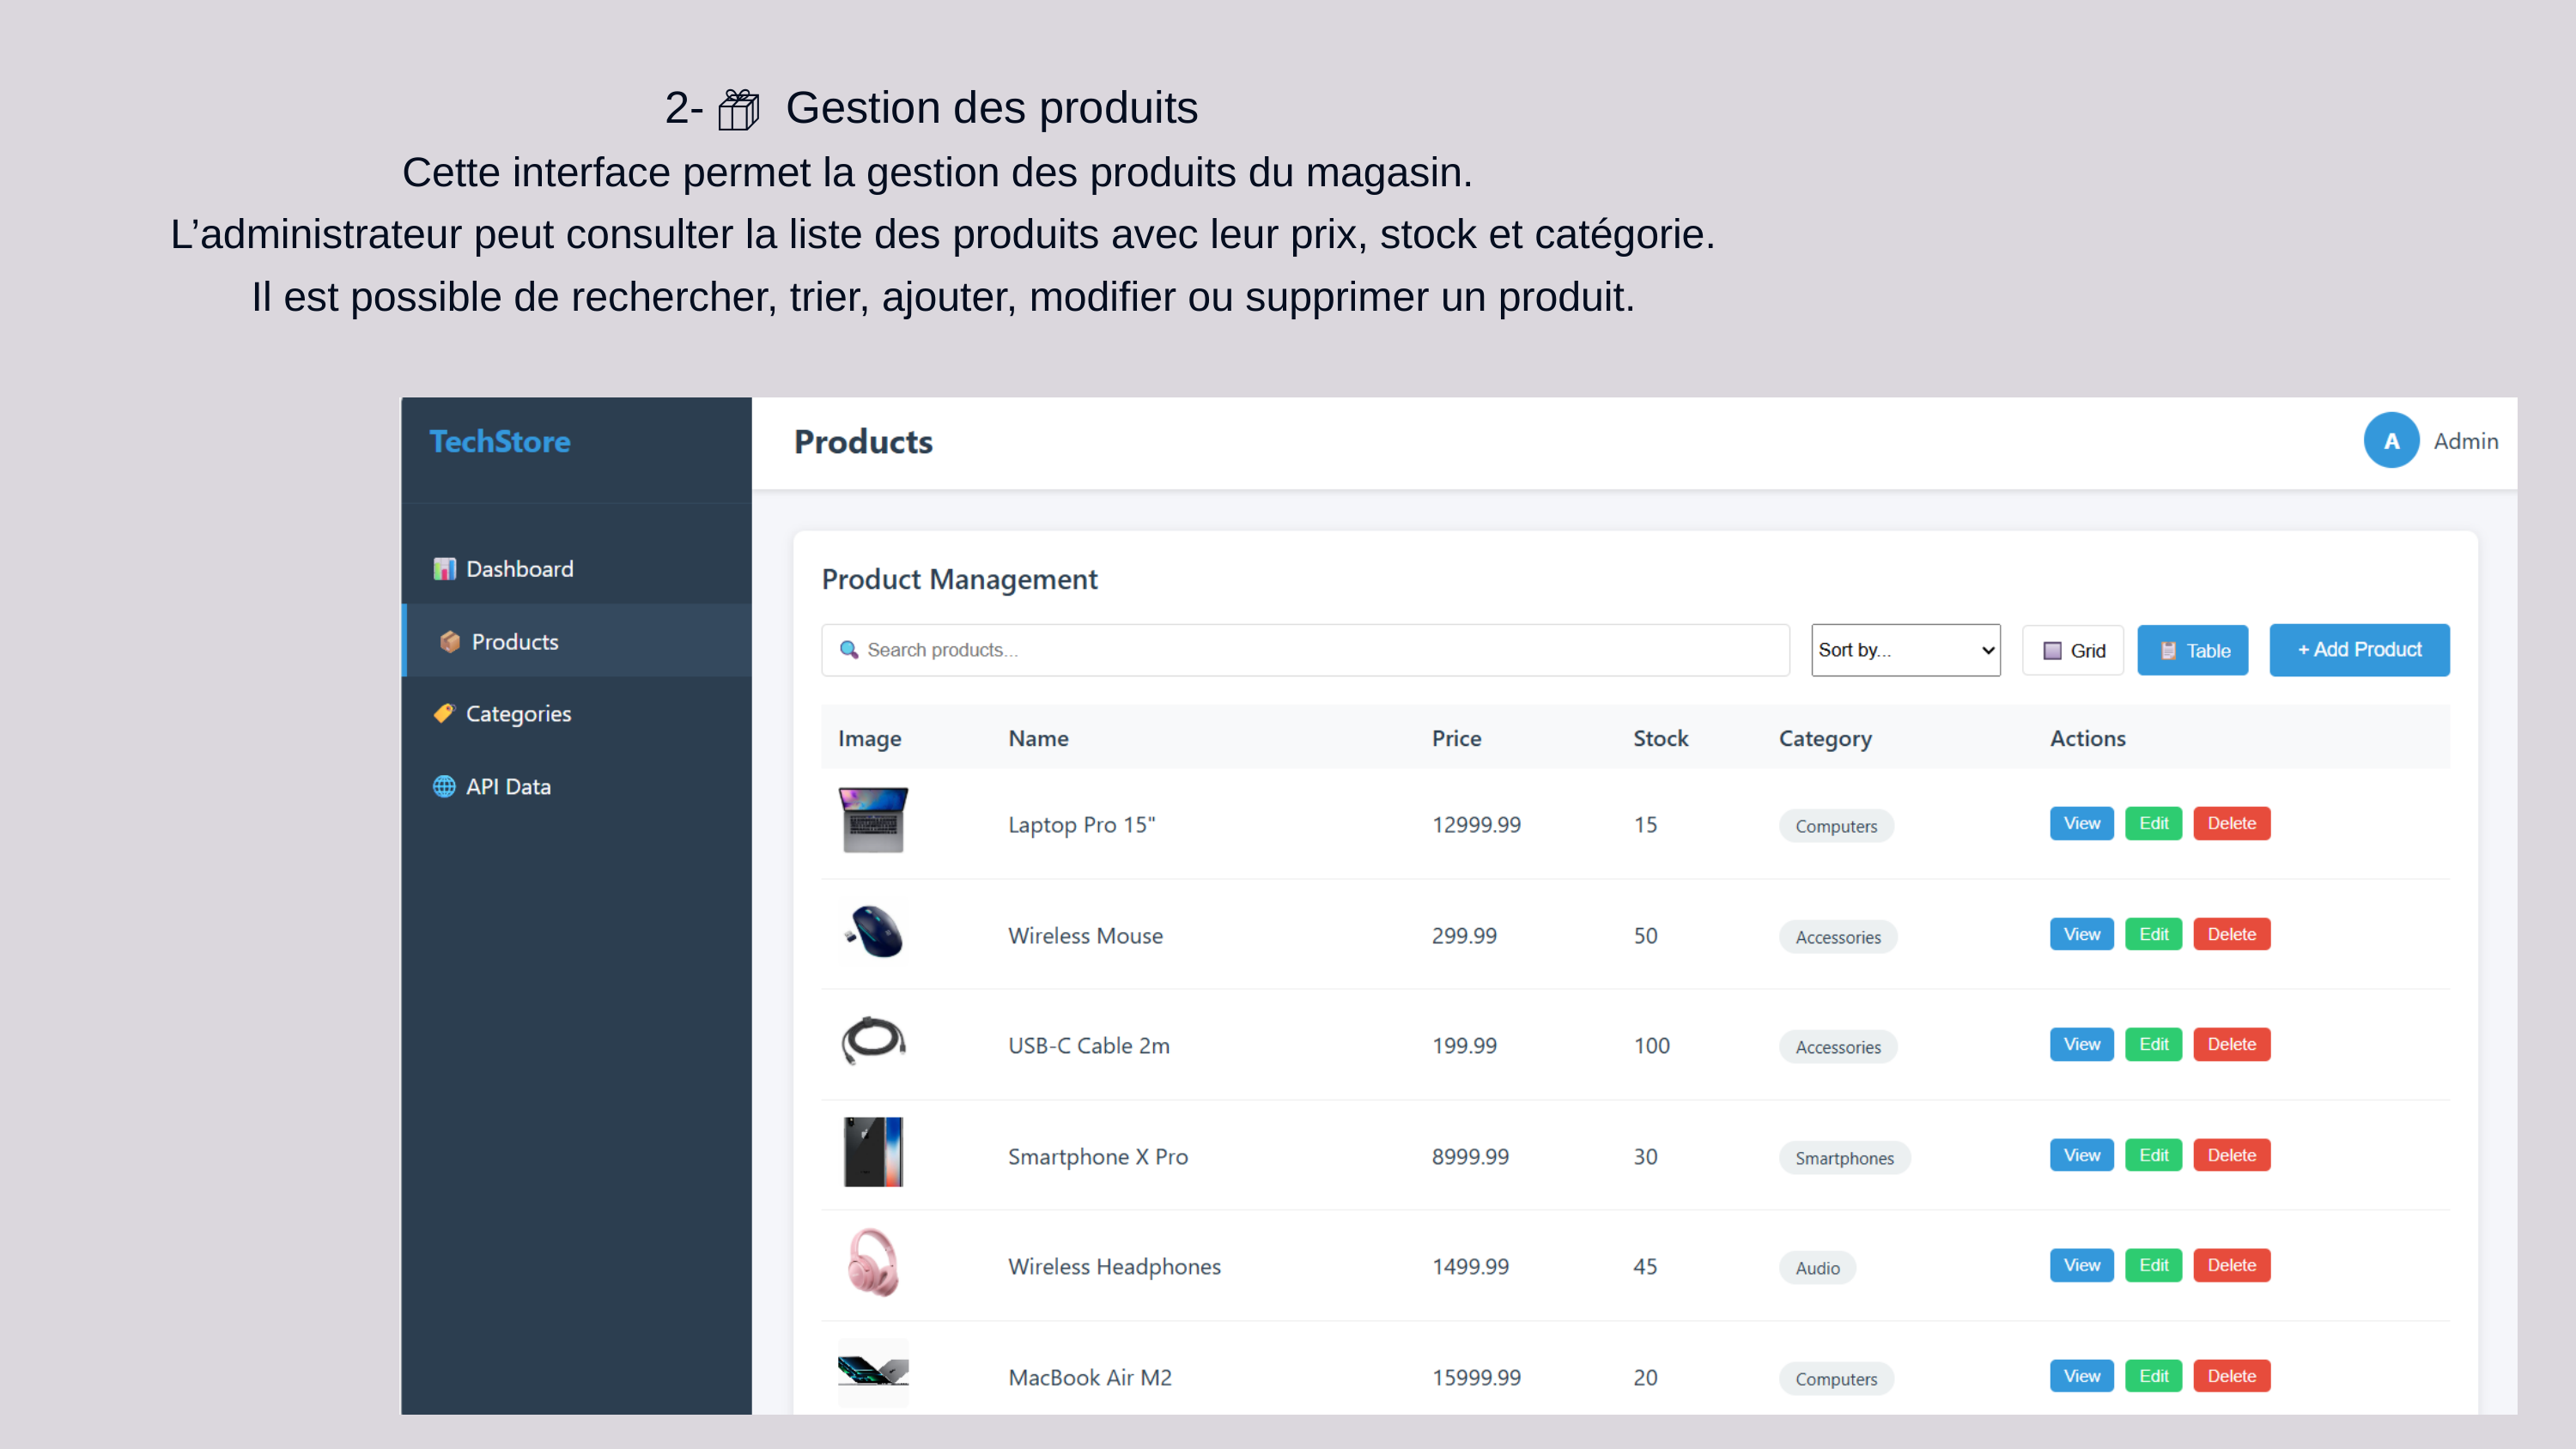

2- 📦  Gestion des produits
Cette interface permet la gestion des produits du magasin.
 L’administrateur peut consulter la liste des produits avec leur prix, stock et catégorie.
 Il est possible de rechercher, trier, ajouter, modifier ou supprimer un produit.